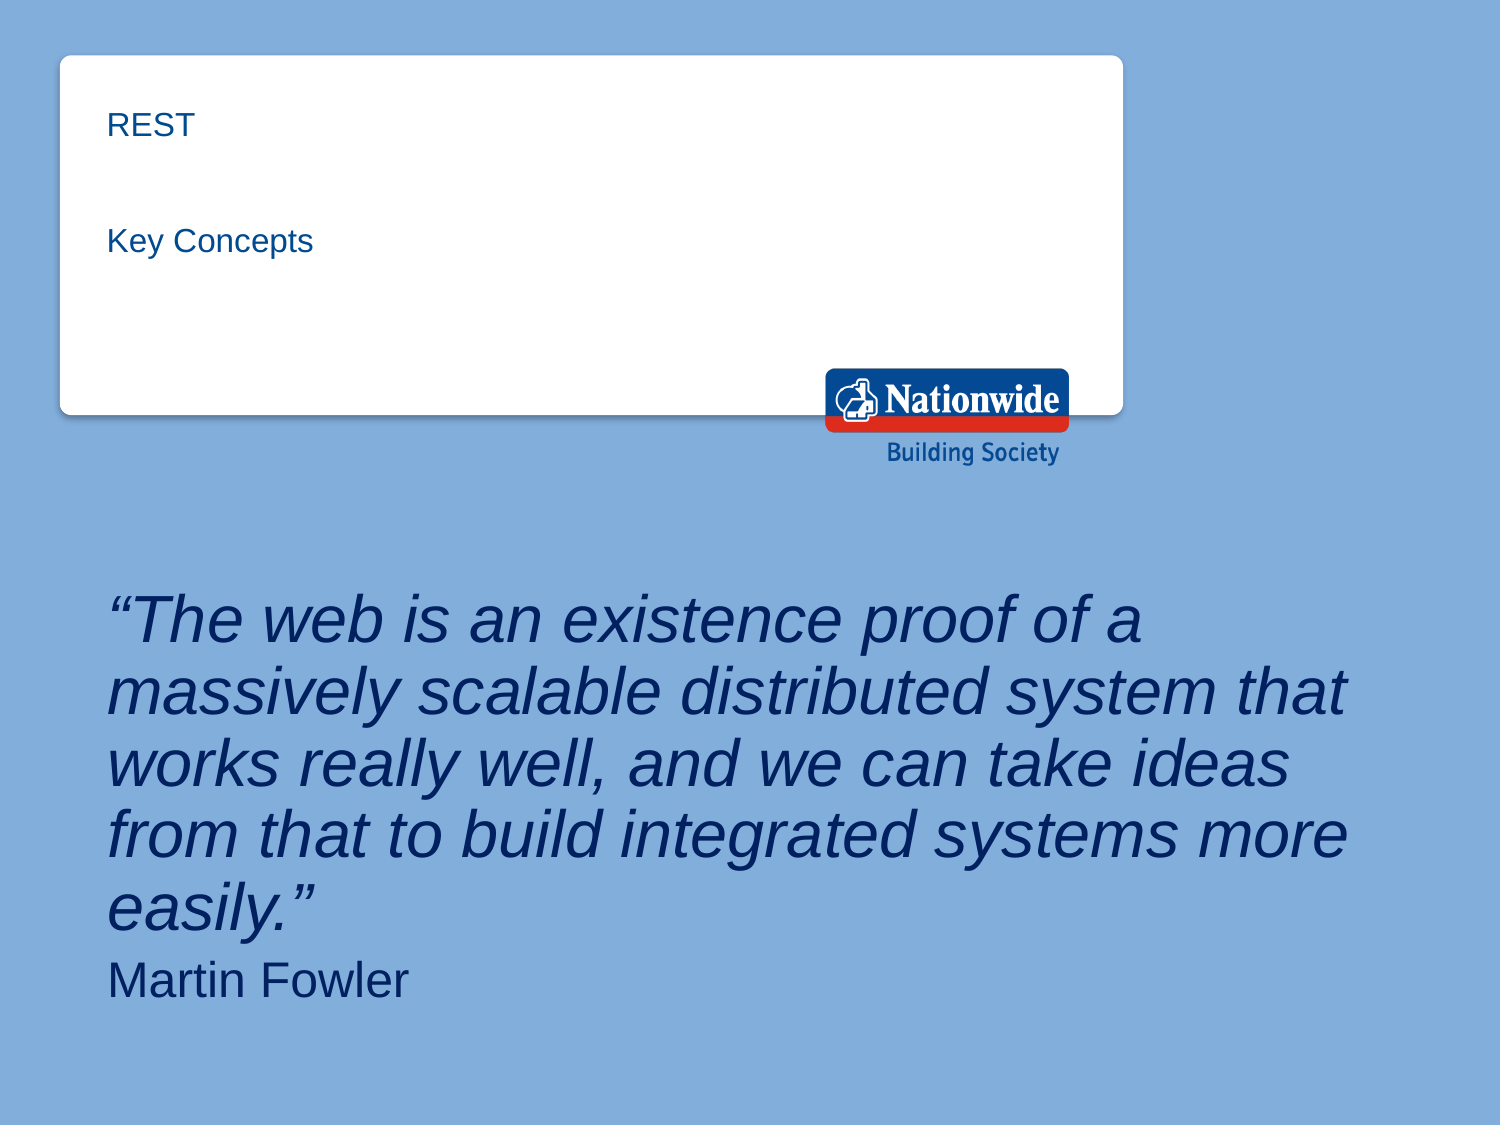

REST
Key Concepts
“The web is an existence proof of a massively scalable distributed system that works really well, and we can take ideas from that to build integrated systems more easily.”
Martin Fowler